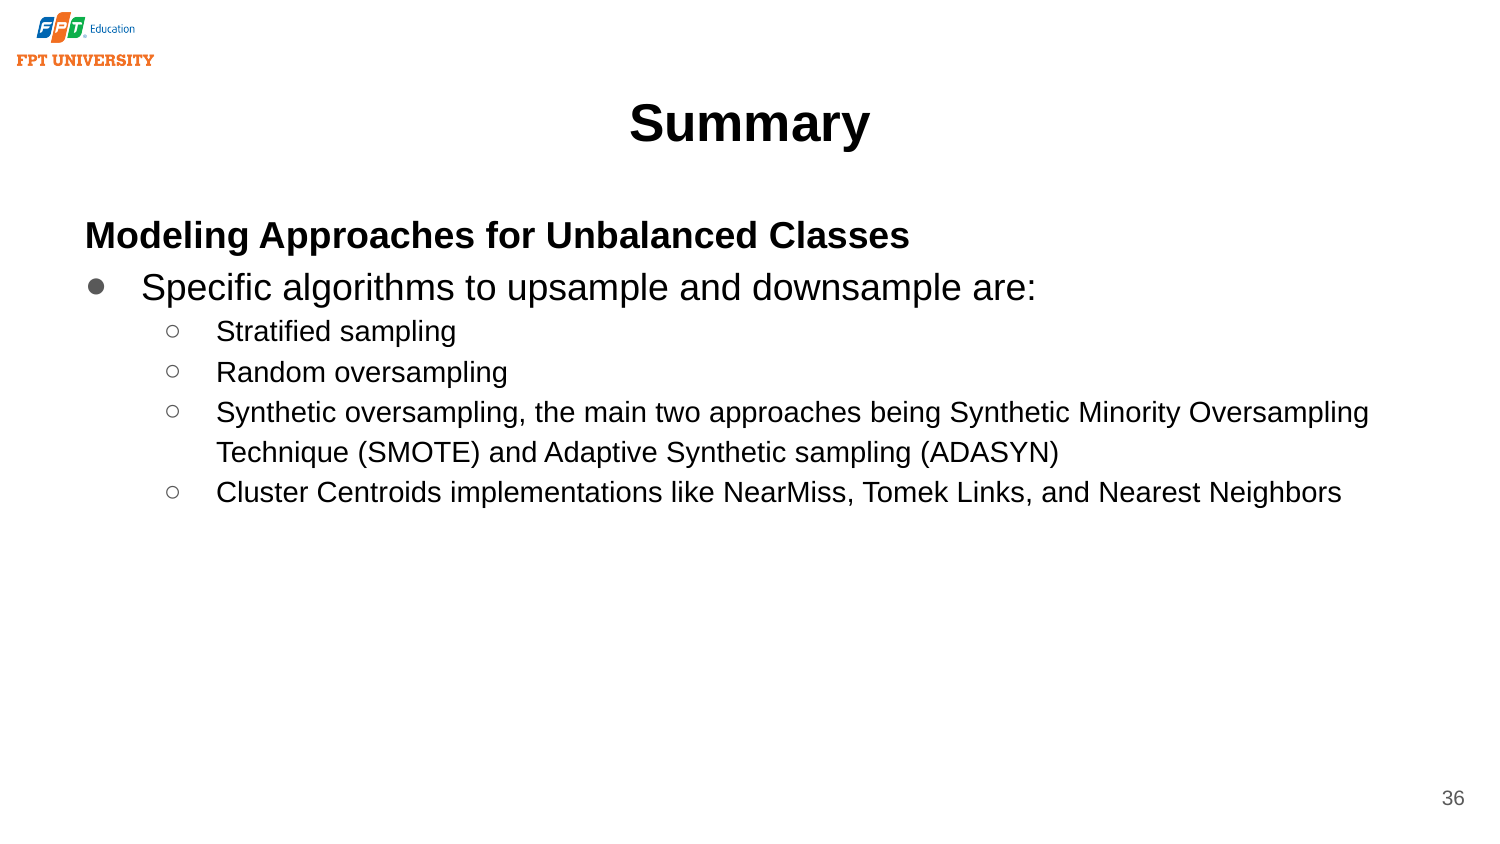

# Summary
Modeling Approaches for Unbalanced Classes
Specific algorithms to upsample and downsample are:
Stratified sampling
Random oversampling
Synthetic oversampling, the main two approaches being Synthetic Minority Oversampling Technique (SMOTE) and Adaptive Synthetic sampling (ADASYN)
Cluster Centroids implementations like NearMiss, Tomek Links, and Nearest Neighbors
36